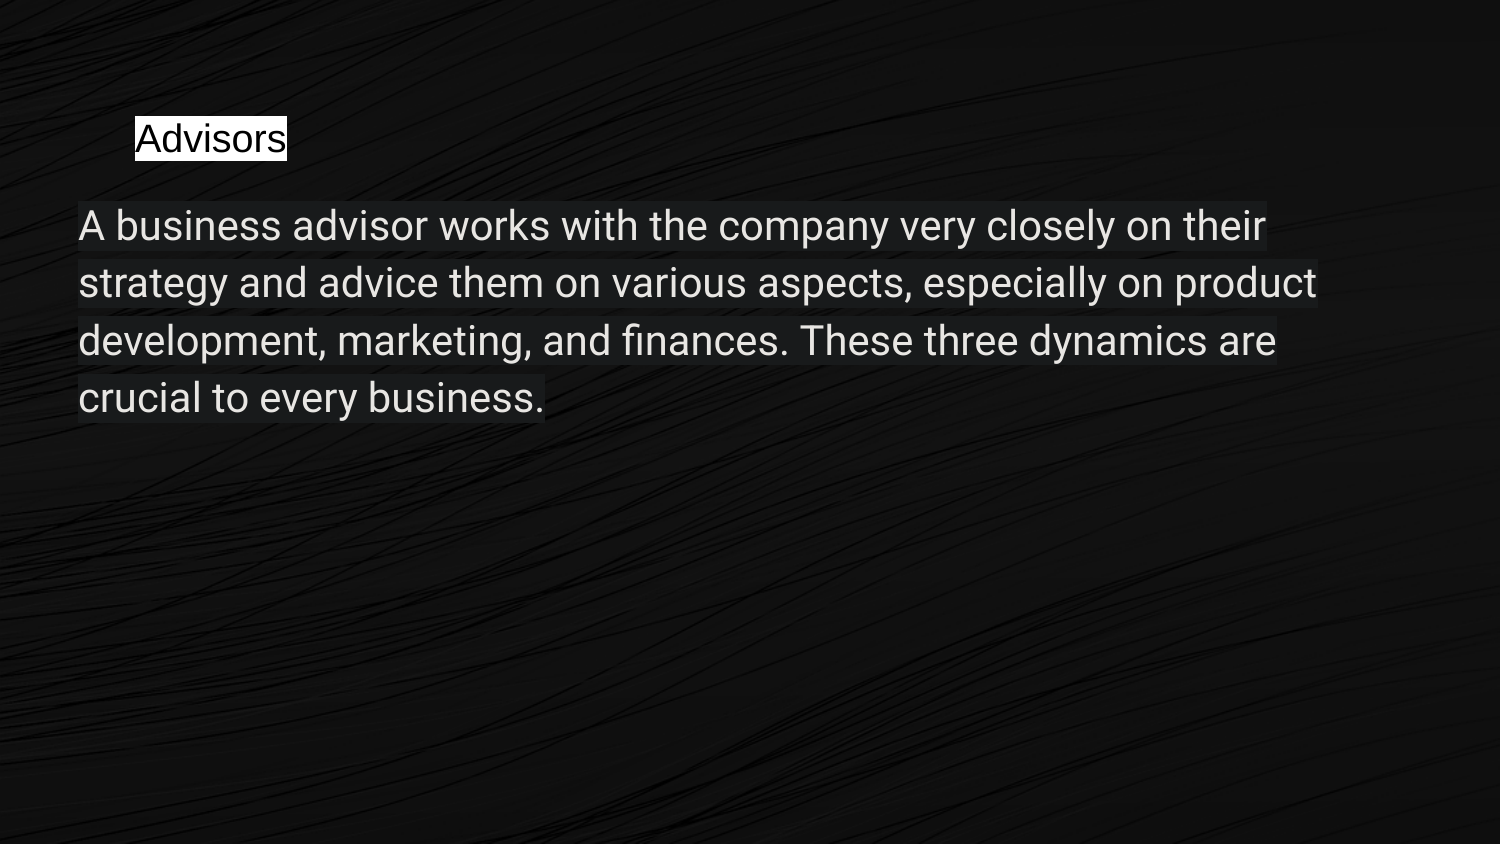

Advisors
A business advisor works with the company very closely on their strategy and advice them on various aspects, especially on product development, marketing, and finances. These three dynamics are crucial to every business.